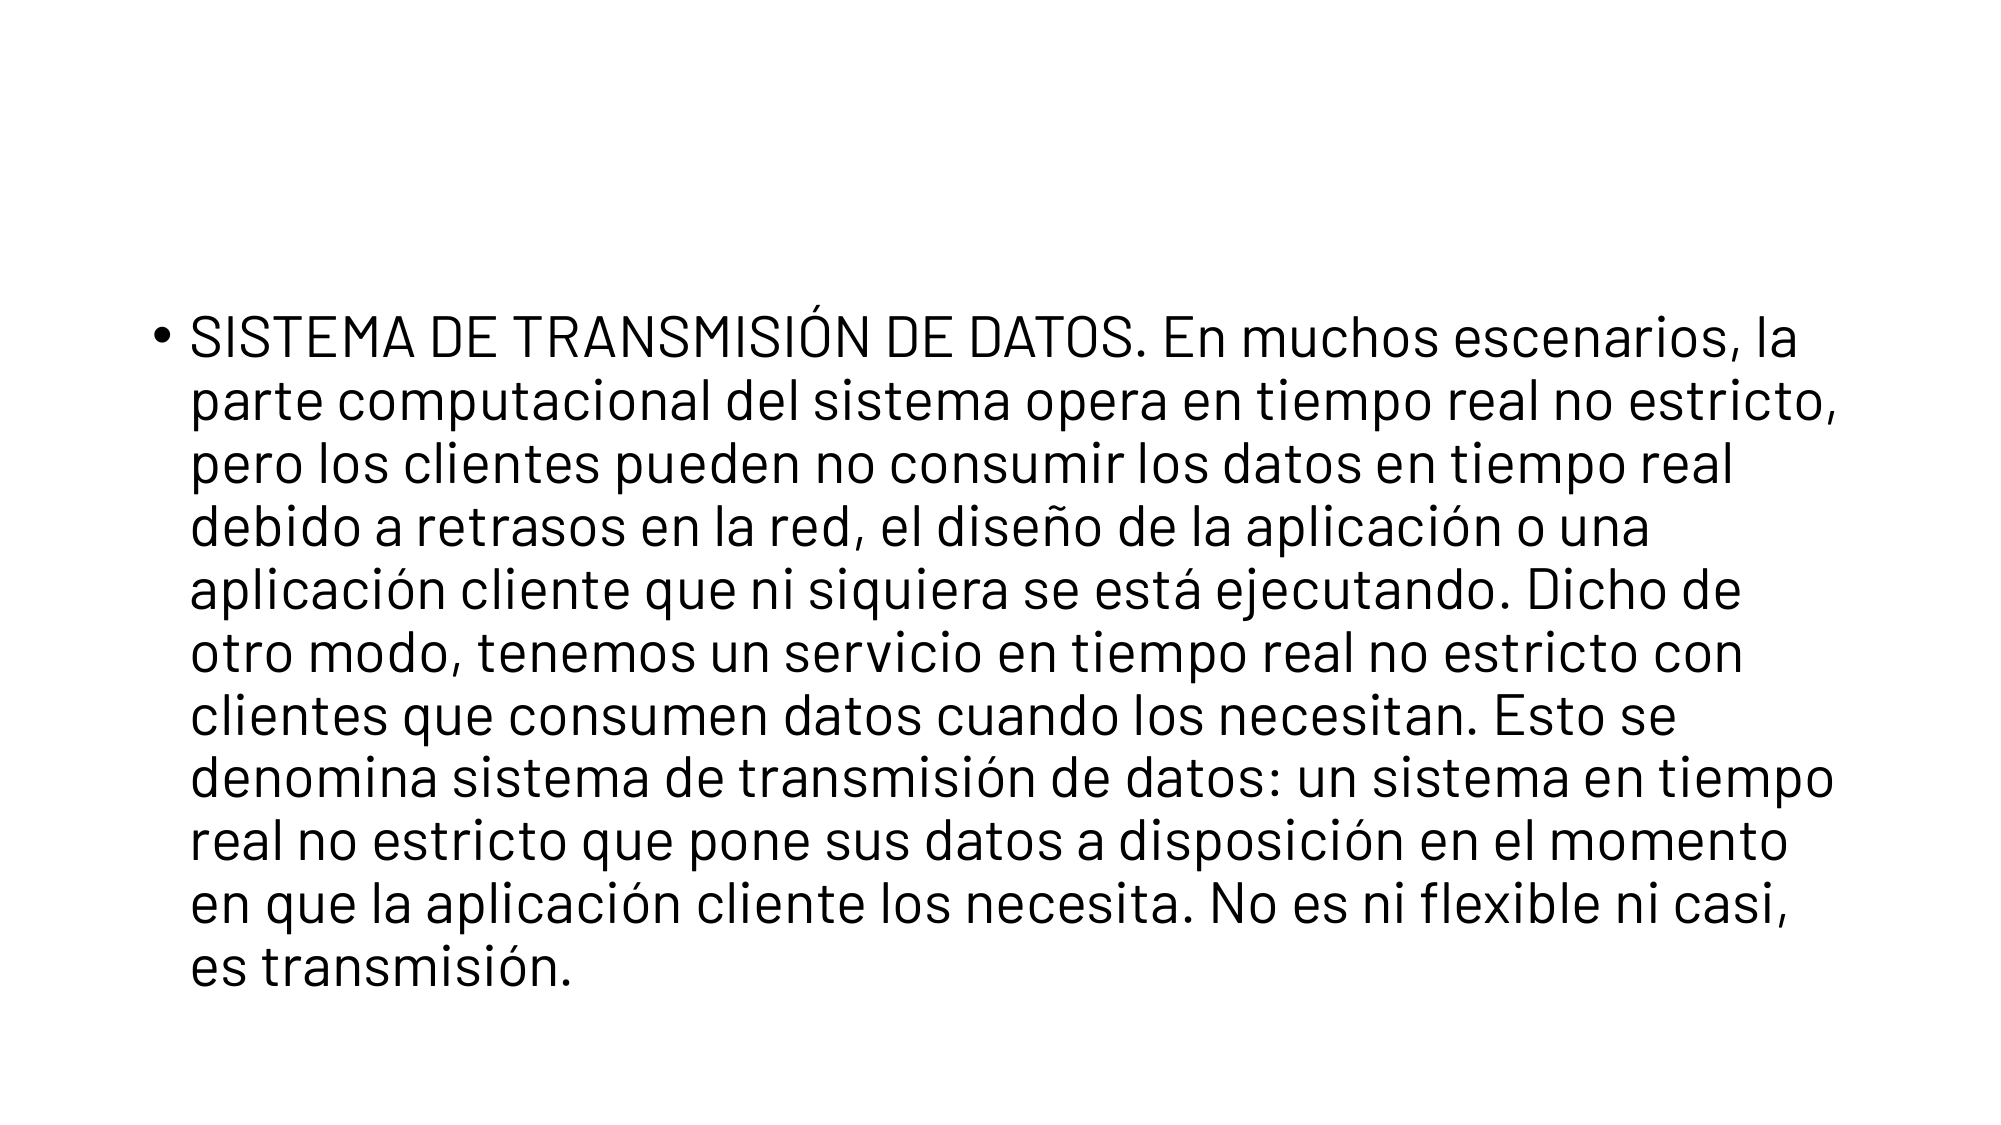

#
SISTEMA DE TRANSMISIÓN DE DATOS. En muchos escenarios, la parte computacional del sistema opera en tiempo real no estricto, pero los clientes pueden no consumir los datos en tiempo real debido a retrasos en la red, el diseño de la aplicación o una aplicación cliente que ni siquiera se está ejecutando. Dicho de otro modo, tenemos un servicio en tiempo real no estricto con clientes que consumen datos cuando los necesitan. Esto se denomina sistema de transmisión de datos: un sistema en tiempo real no estricto que pone sus datos a disposición en el momento en que la aplicación cliente los necesita. No es ni flexible ni casi, es transmisión.